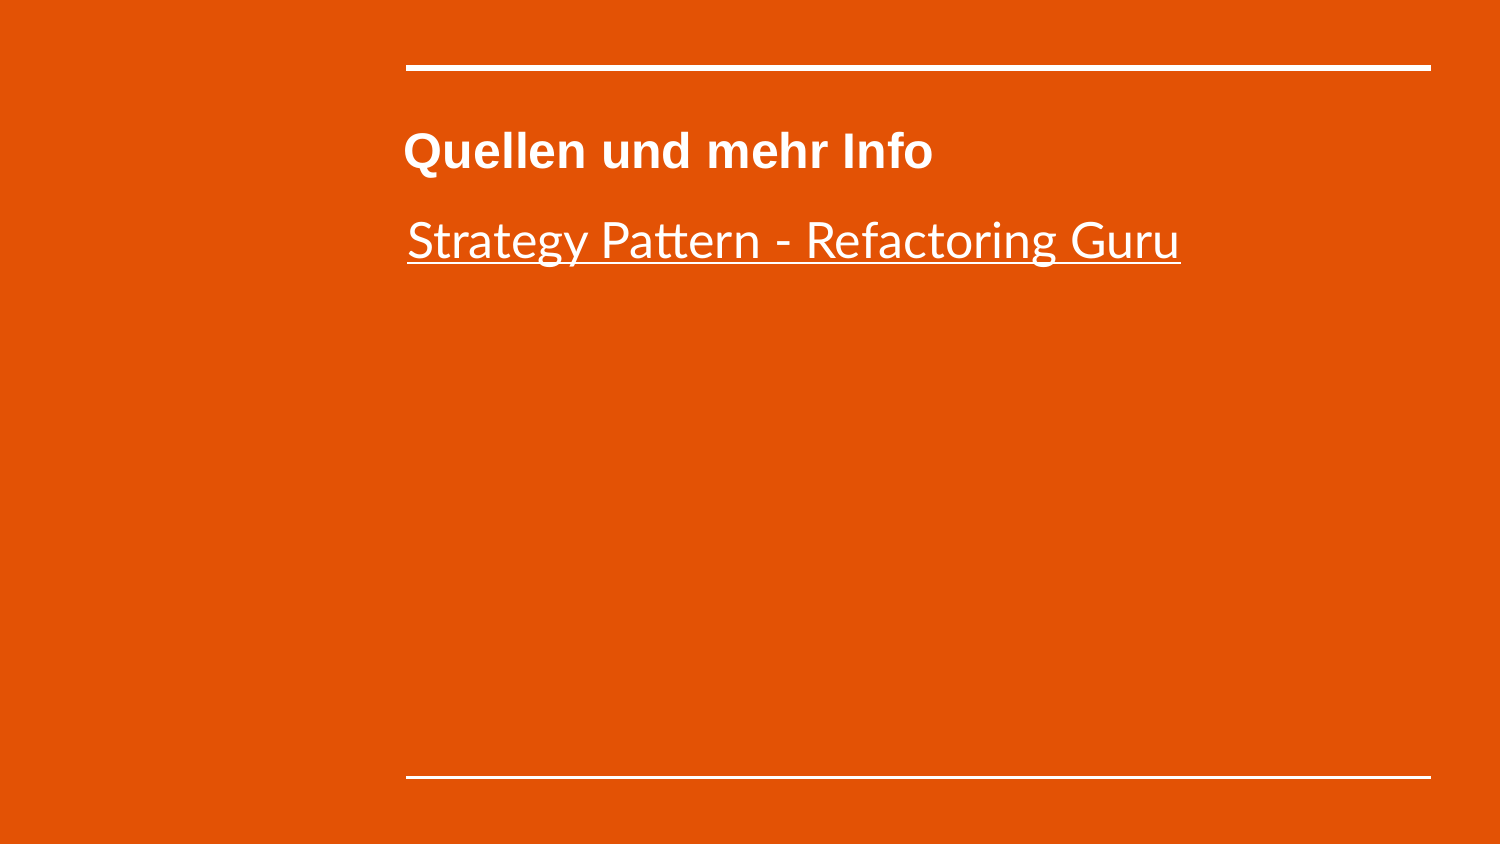

# Quellen und mehr Info
Strategy Pattern - Refactoring Guru